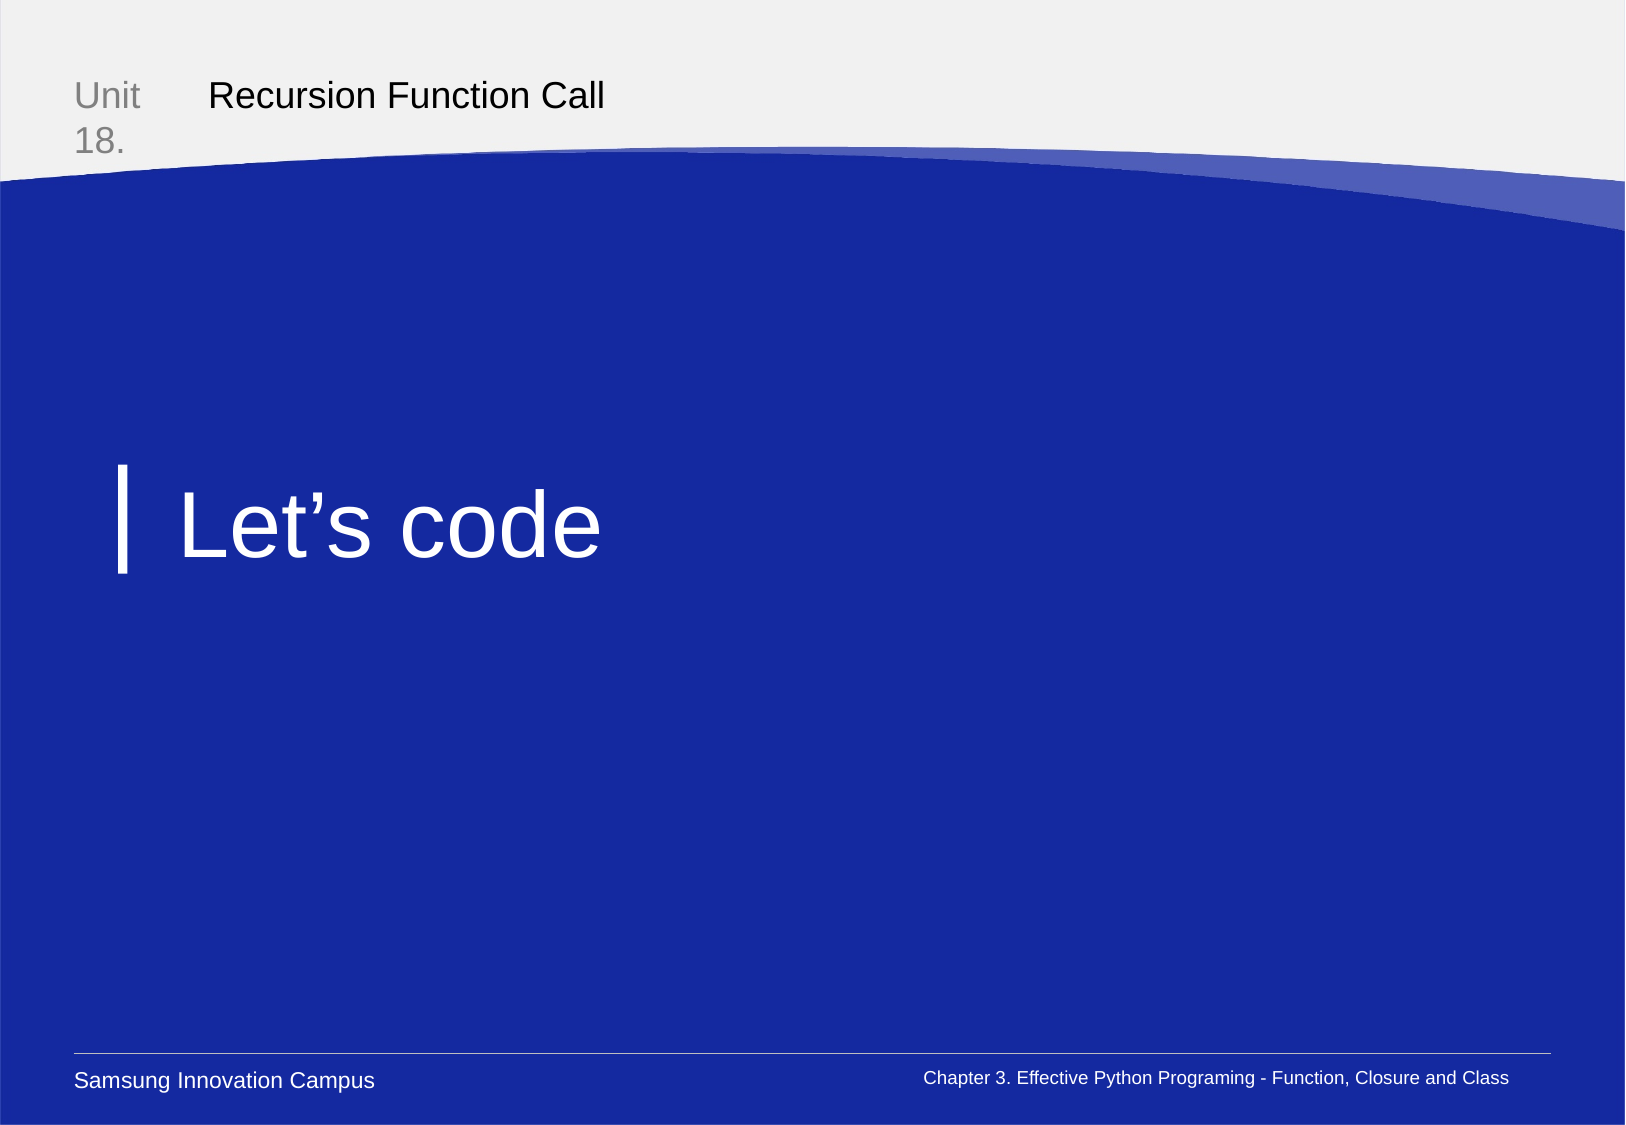

Recursion Function Call
Unit 18.

Let’s code